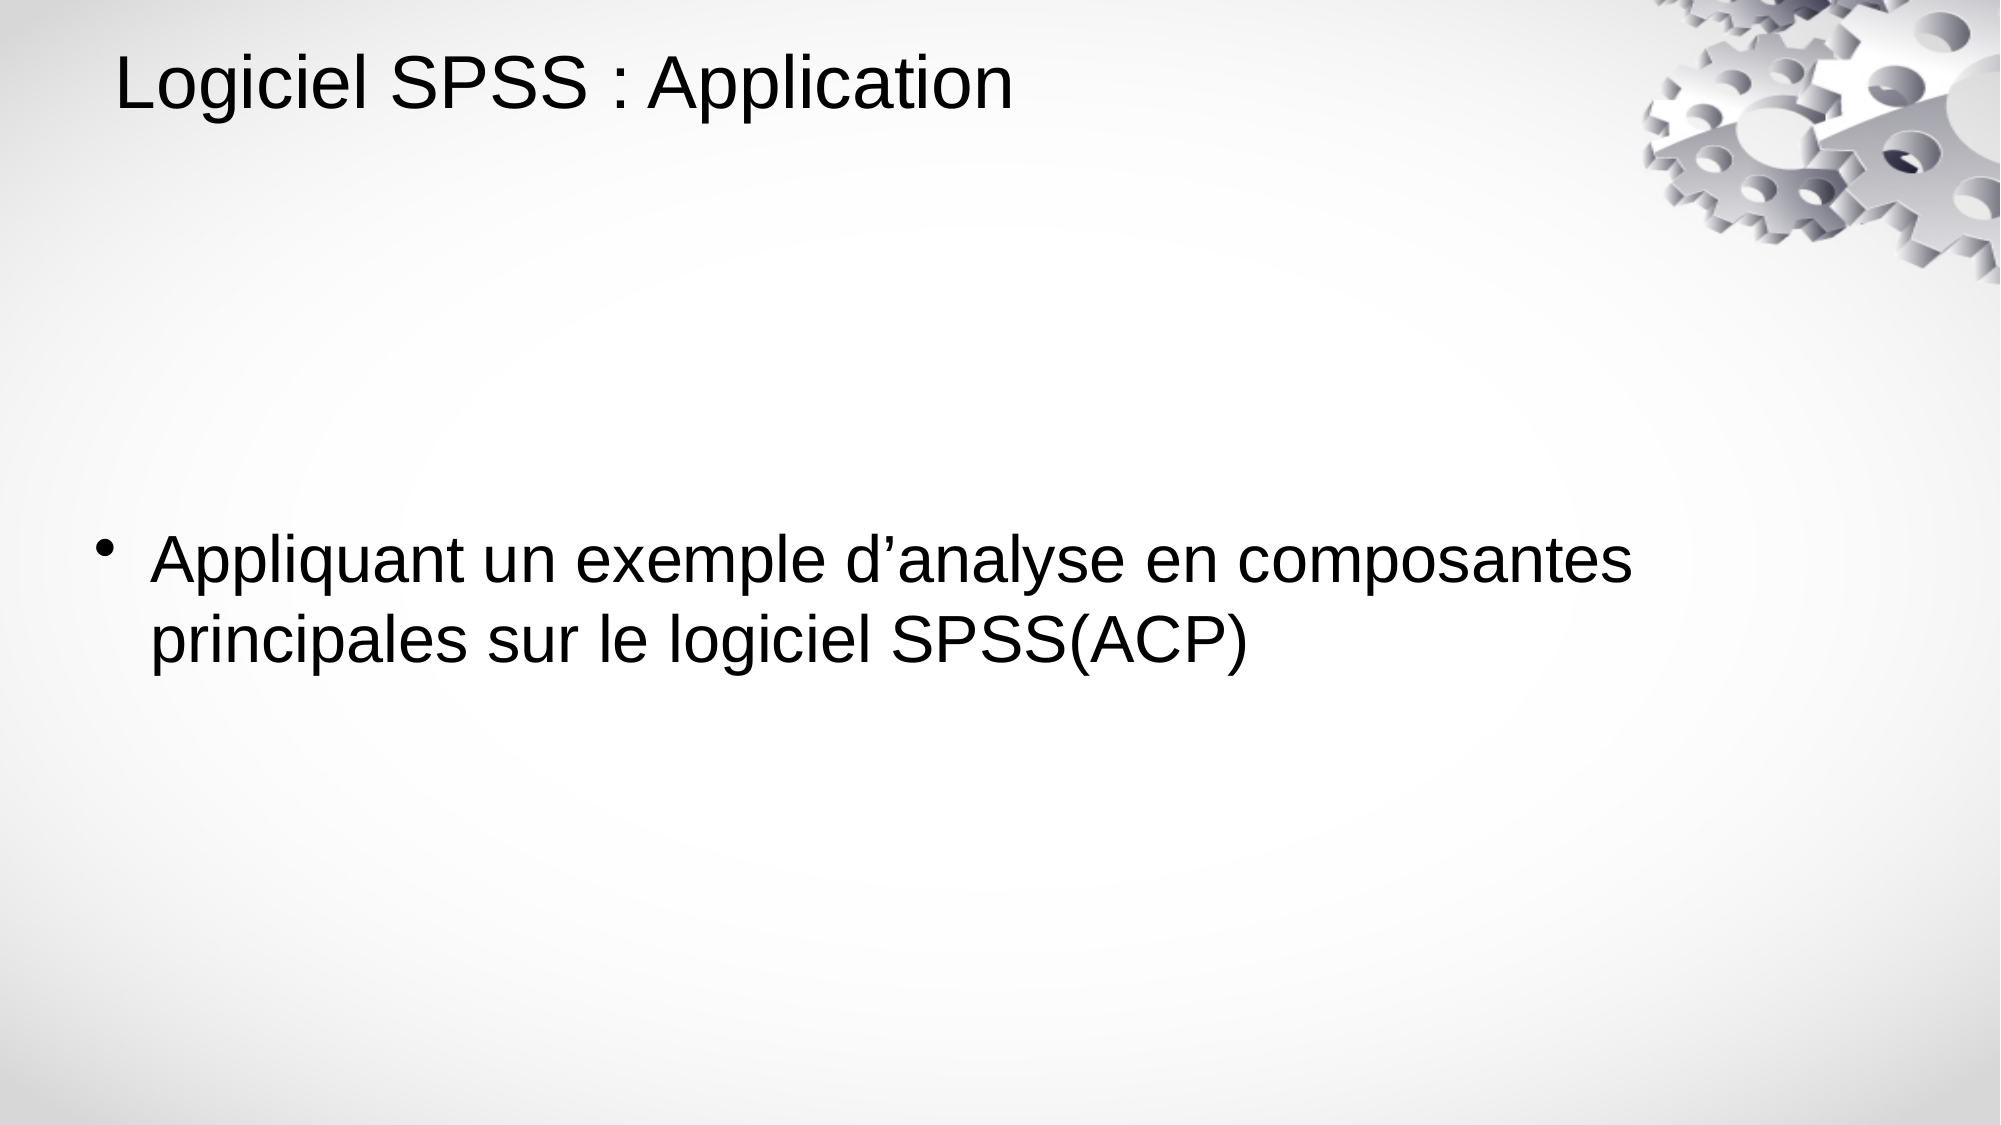

# Logiciel SPSS : Application
Appliquant un exemple d’analyse en composantes principales sur le logiciel SPSS(ACP)